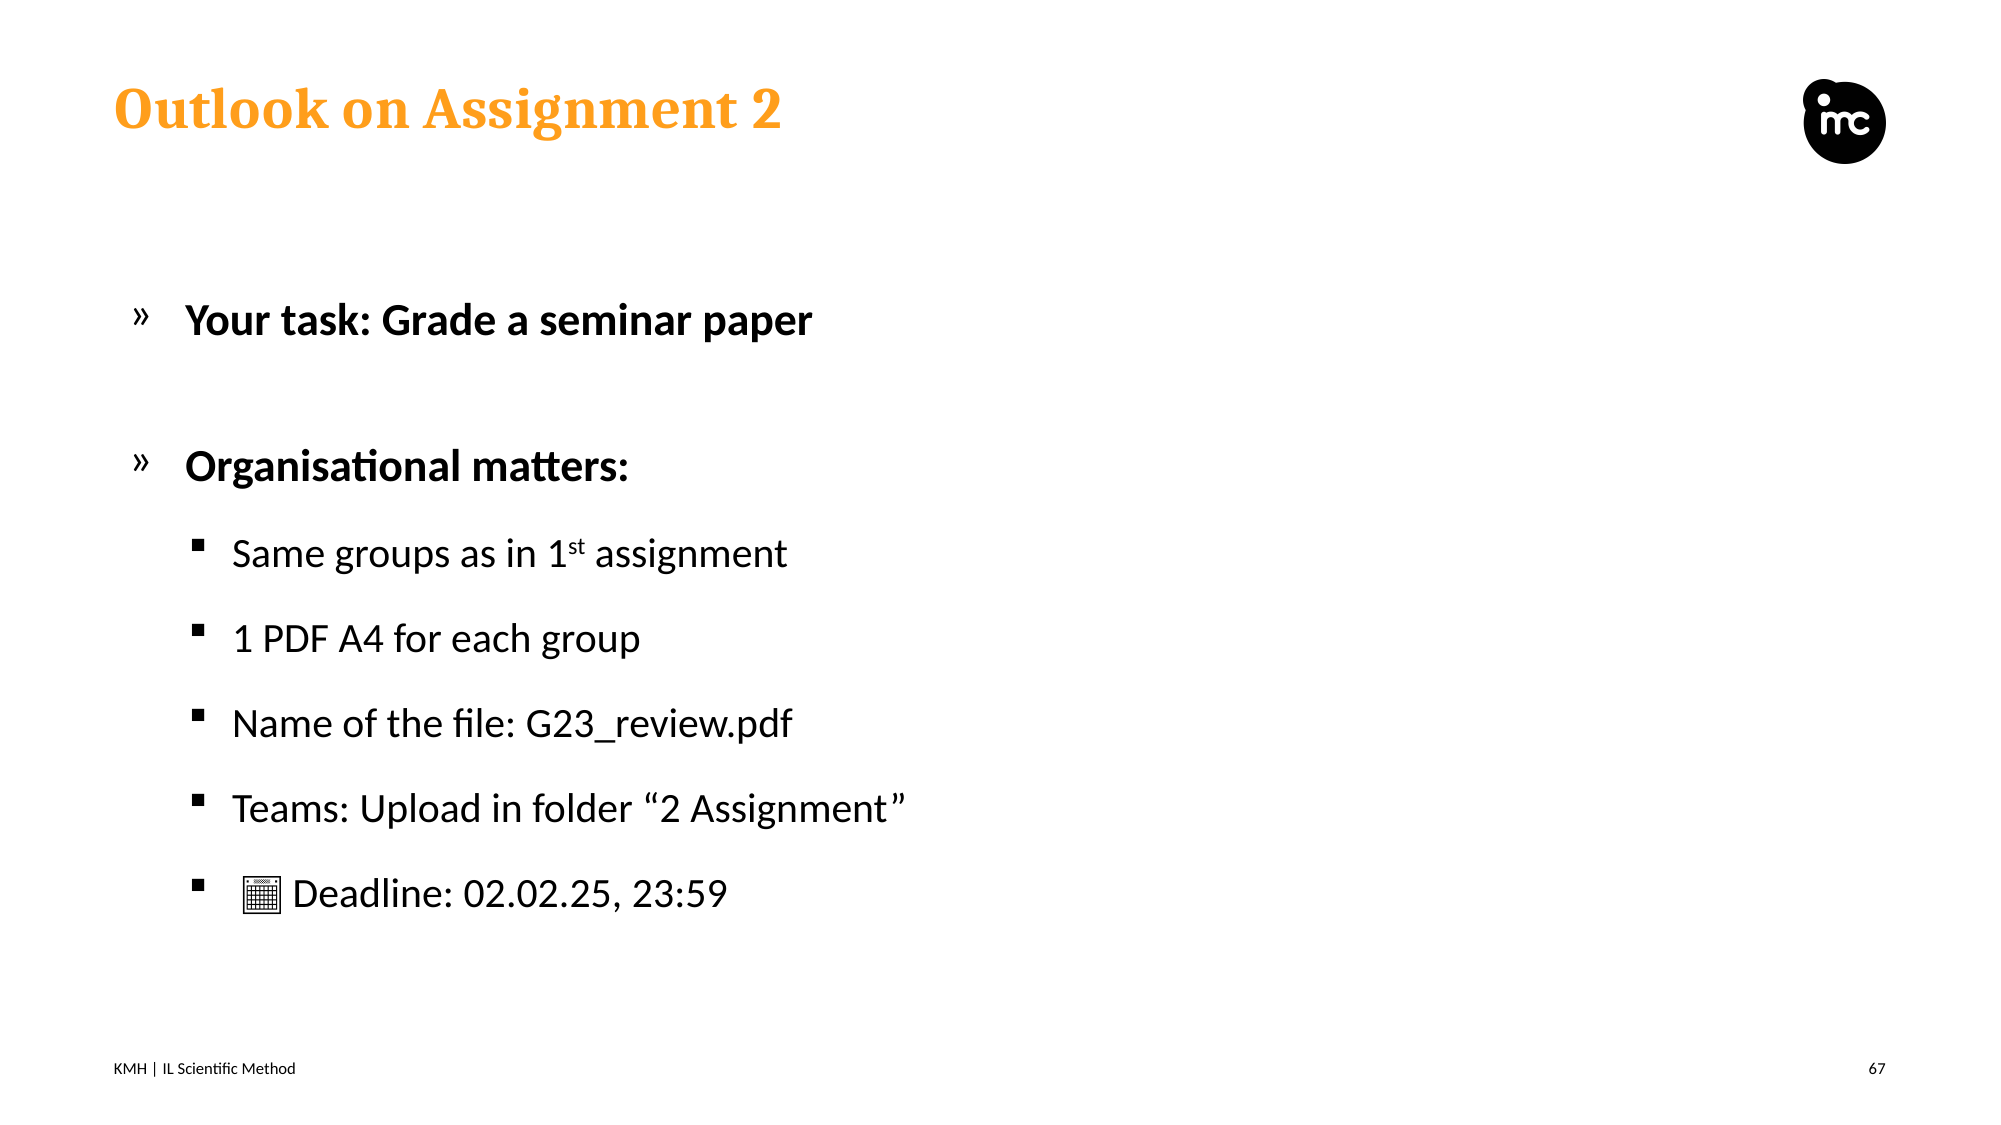

# Outlook on Assignment 2
Your task: Grade a seminar paper

Organisational matters:
Same groups as in 1st assignment
1 PDF A4 for each group
Name of the file: G23_review.pdf
Teams: Upload in folder “2 Assignment”
 📅 Deadline: 02.02.25, 23:59
KMH | IL Scientific Method

67